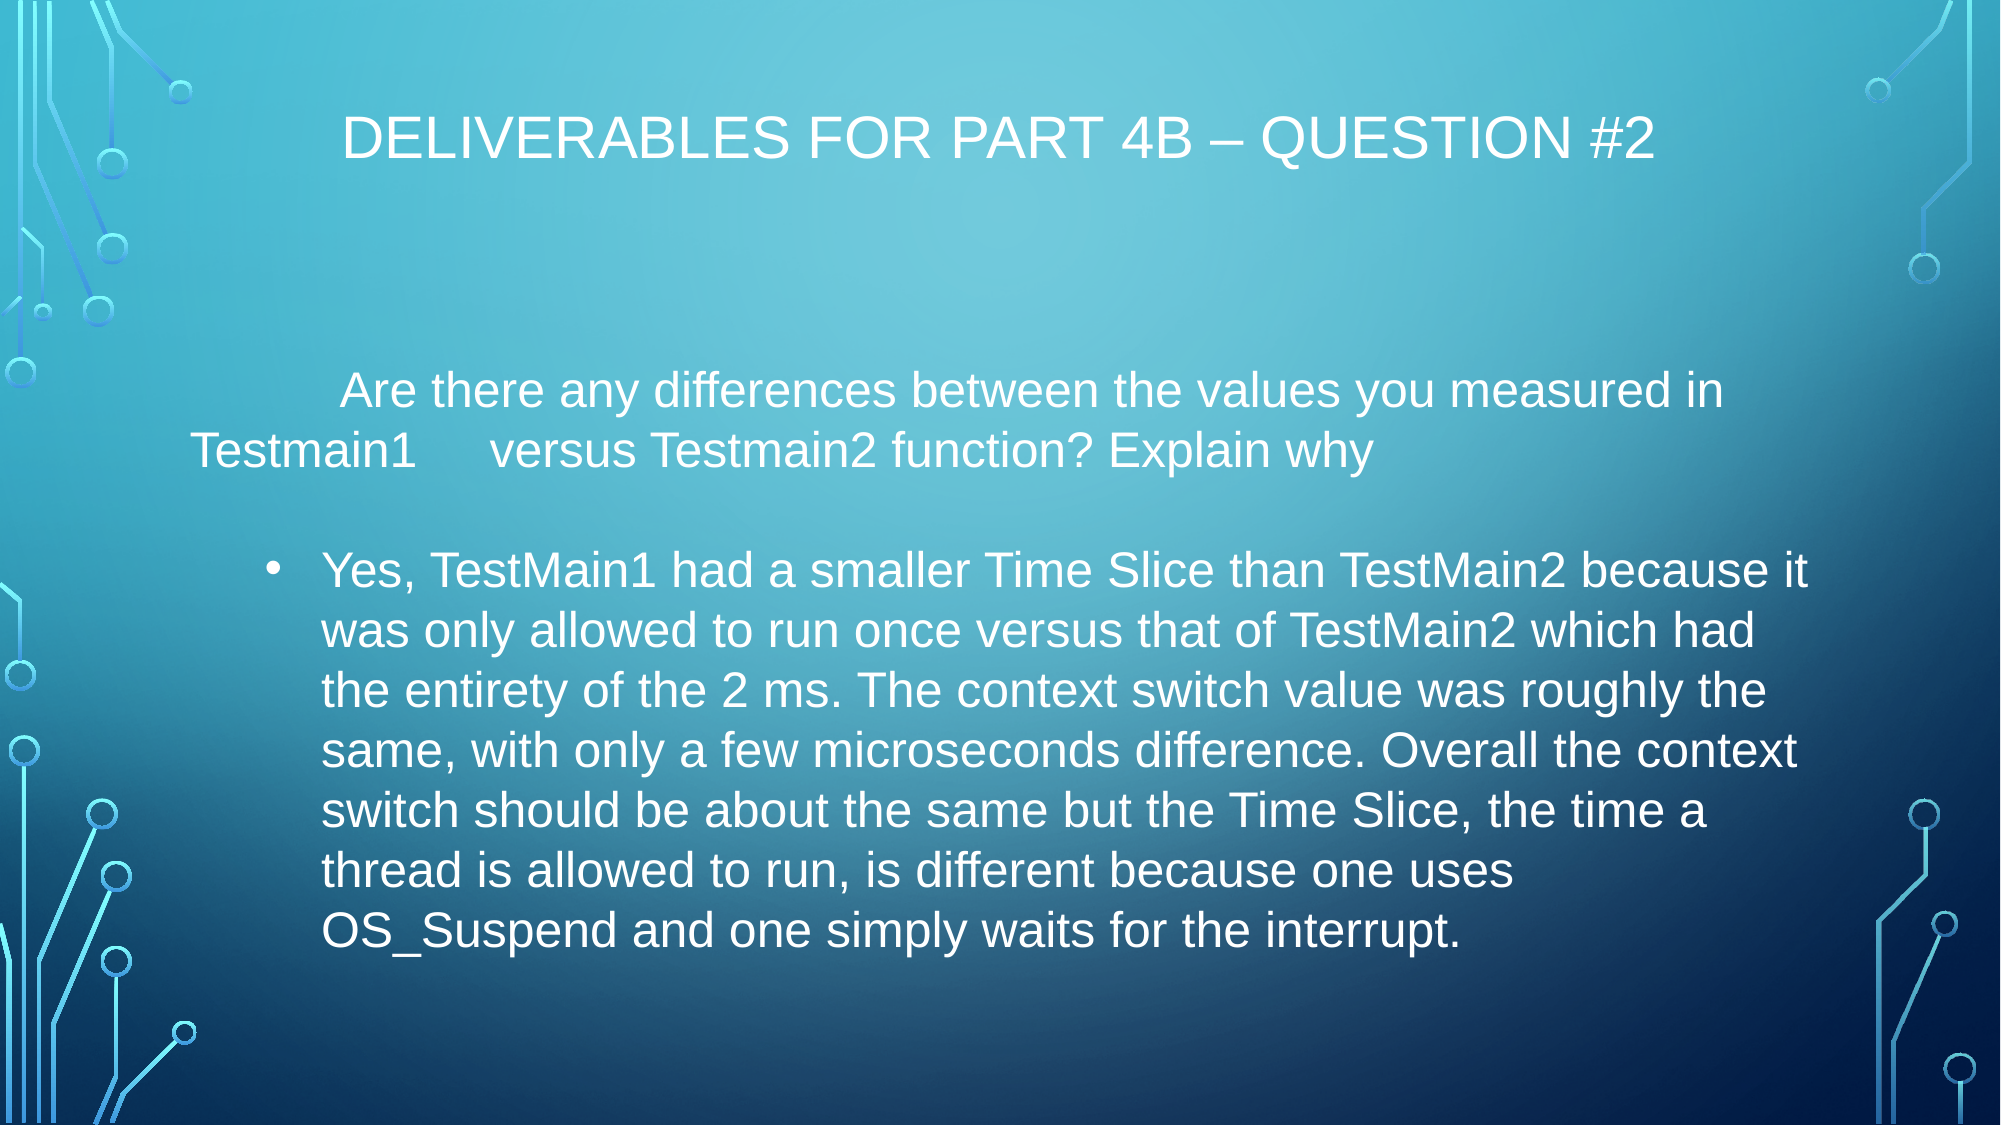

# Deliverables for part 4B – Question #2
	Are there any differences between the values you measured in Testmain1 	versus Testmain2 function? Explain why

Yes, TestMain1 had a smaller Time Slice than TestMain2 because it was only allowed to run once versus that of TestMain2 which had the entirety of the 2 ms. The context switch value was roughly the same, with only a few microseconds difference. Overall the context switch should be about the same but the Time Slice, the time a thread is allowed to run, is different because one uses OS_Suspend and one simply waits for the interrupt.